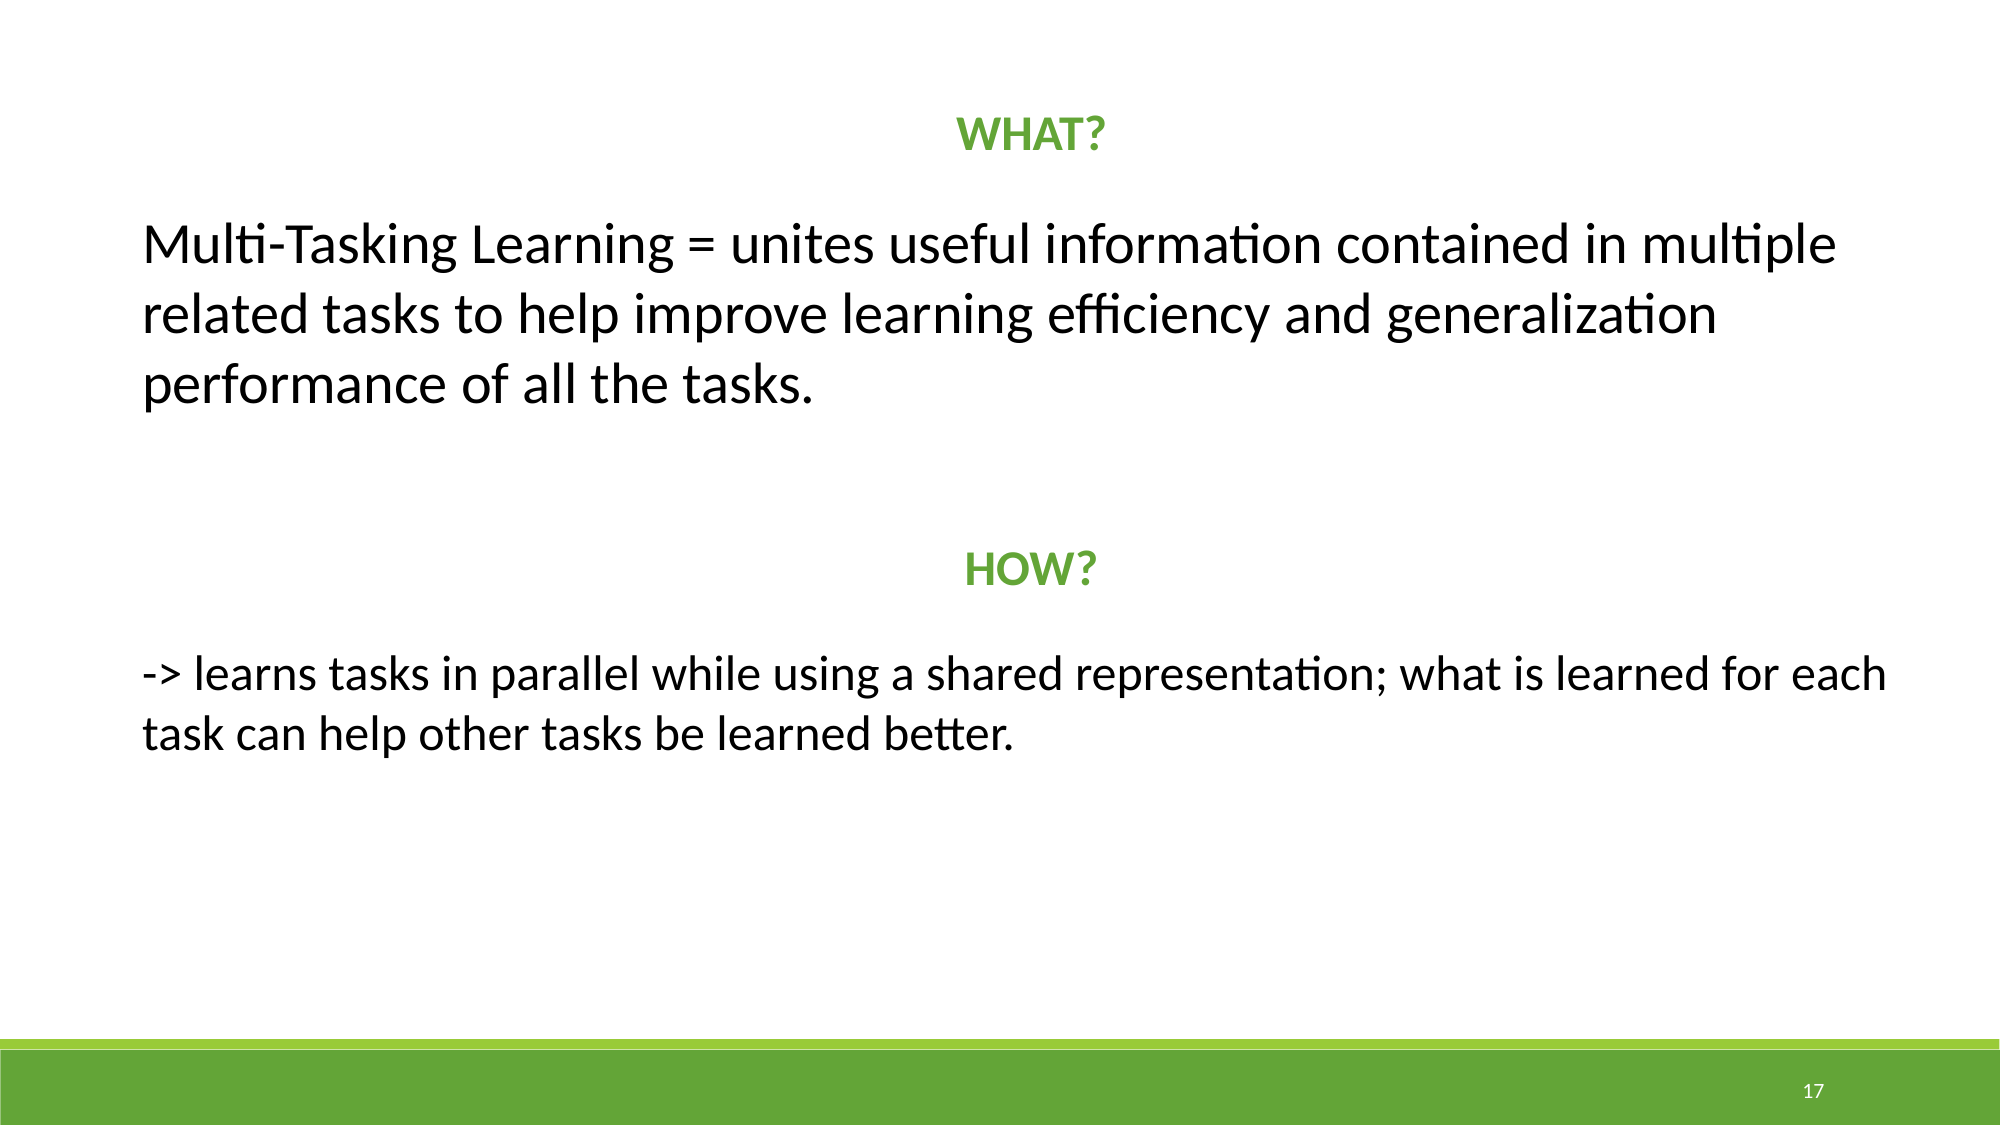

WHAT?

Multi-Tasking Learning = unites useful information contained in multiple related tasks to help improve learning efficiency and generalization performance of all the tasks.

HOW?

-> learns tasks in parallel while using a shared representation; what is learned for each task can help other tasks be learned better.

17